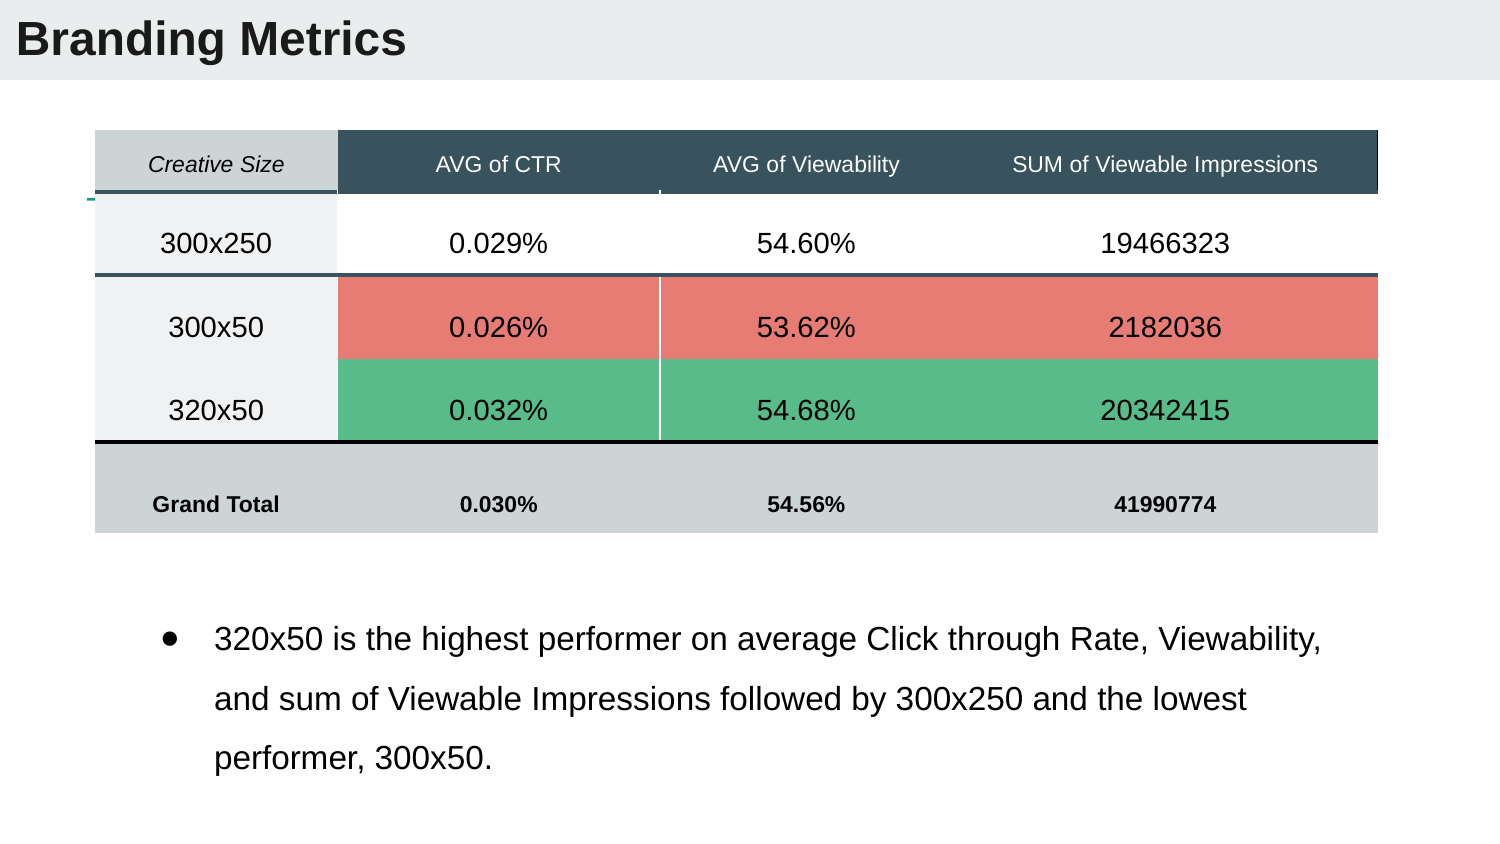

Branding Metrics
| Creative Size | AVG of CTR | AVG of Viewability | SUM of Viewable Impressions |
| --- | --- | --- | --- |
| 300x250 | 0.029% | 54.60% | 19466323 |
| 300x50 | 0.026% | 53.62% | 2182036 |
| 320x50 | 0.032% | 54.68% | 20342415 |
| Grand Total | 0.030% | 54.56% | 41990774 |

320x50 is the highest performer on average Click through Rate, Viewability, and sum of Viewable Impressions followed by 300x250 and the lowest performer, 300x50.